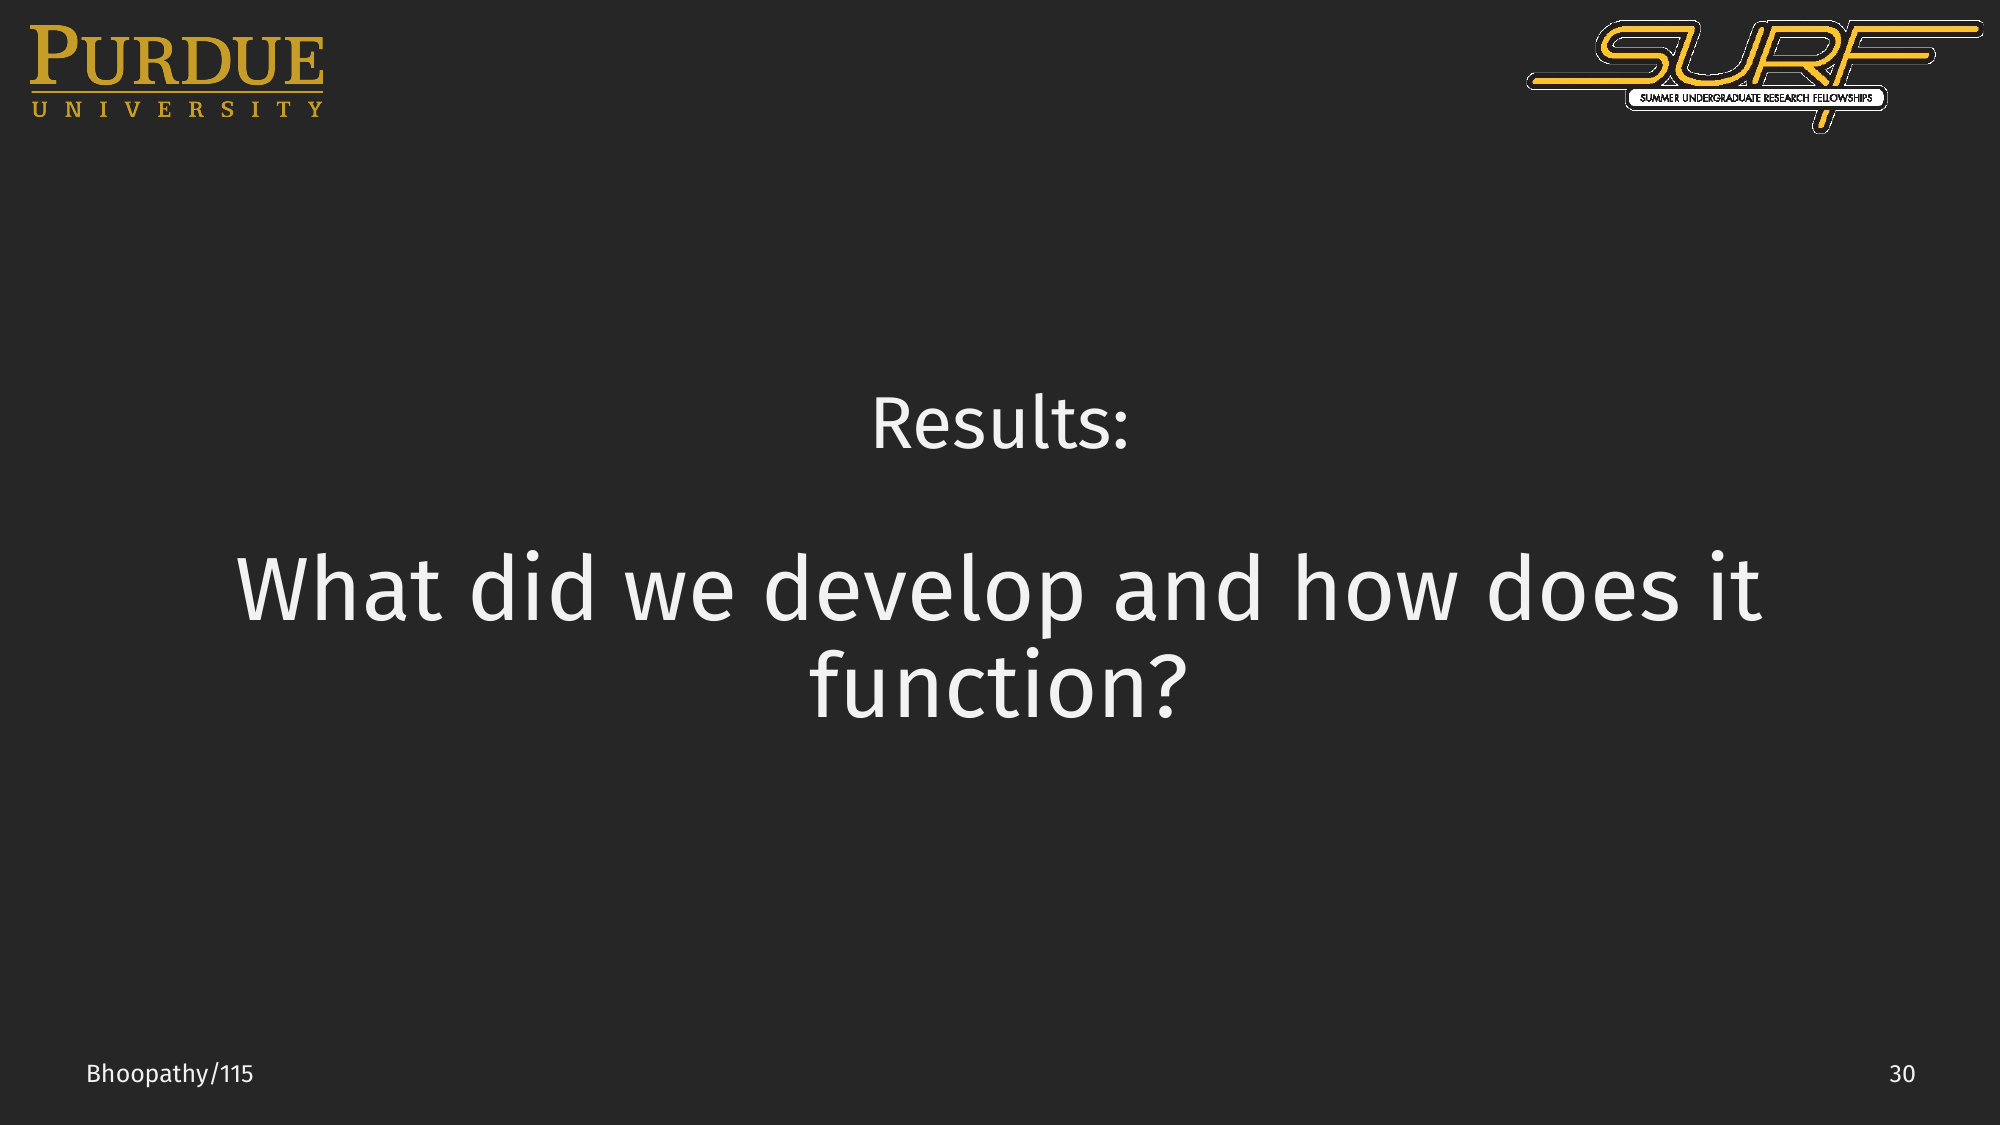

Results:
What did we develop and how does it function?
Bhoopathy/115
30